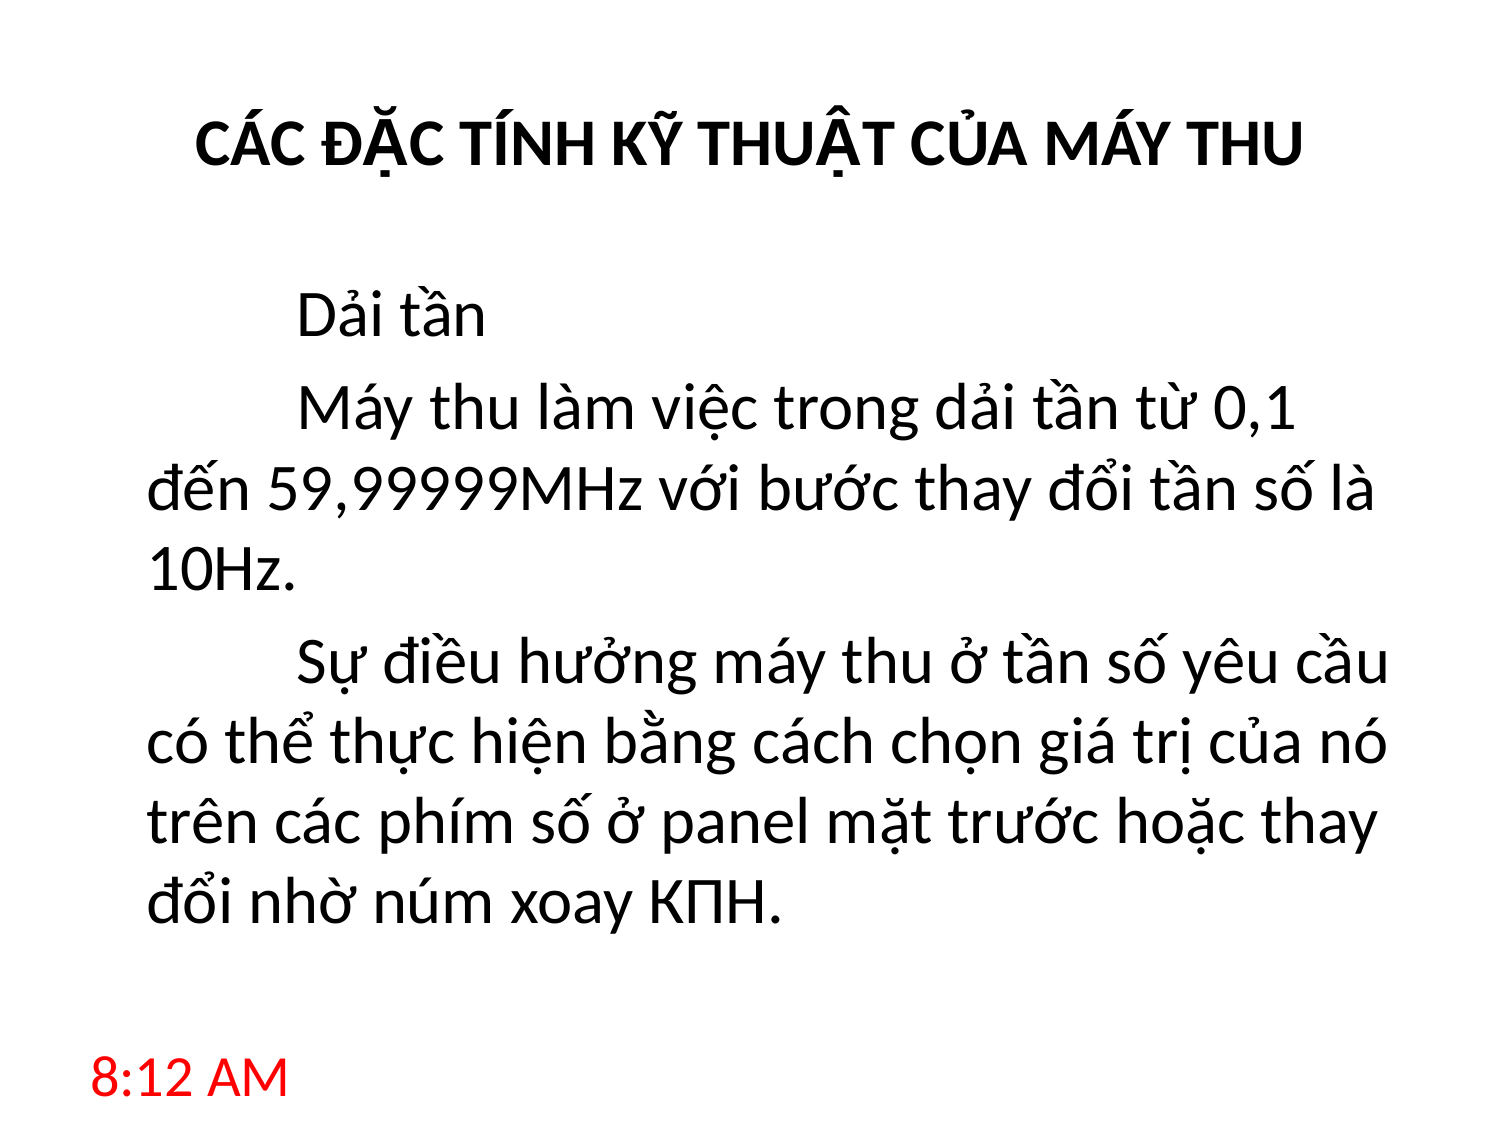

# CÁC ĐẶC TÍNH KỸ THUẬT CỦA MÁY THU
		Dải tần
		Máy thu làm việc trong dải tần từ 0,1 đến 59,99999MHz với bước thay đổi tần số là 10Hz.
		Sự điều hưởng máy thu ở tần số yêu cầu có thể thực hiện bằng cách chọn giá trị của nó trên các phím số ở panel mặt trước hoặc thay đổi nhờ núm xoay КПН.
8:12 AM